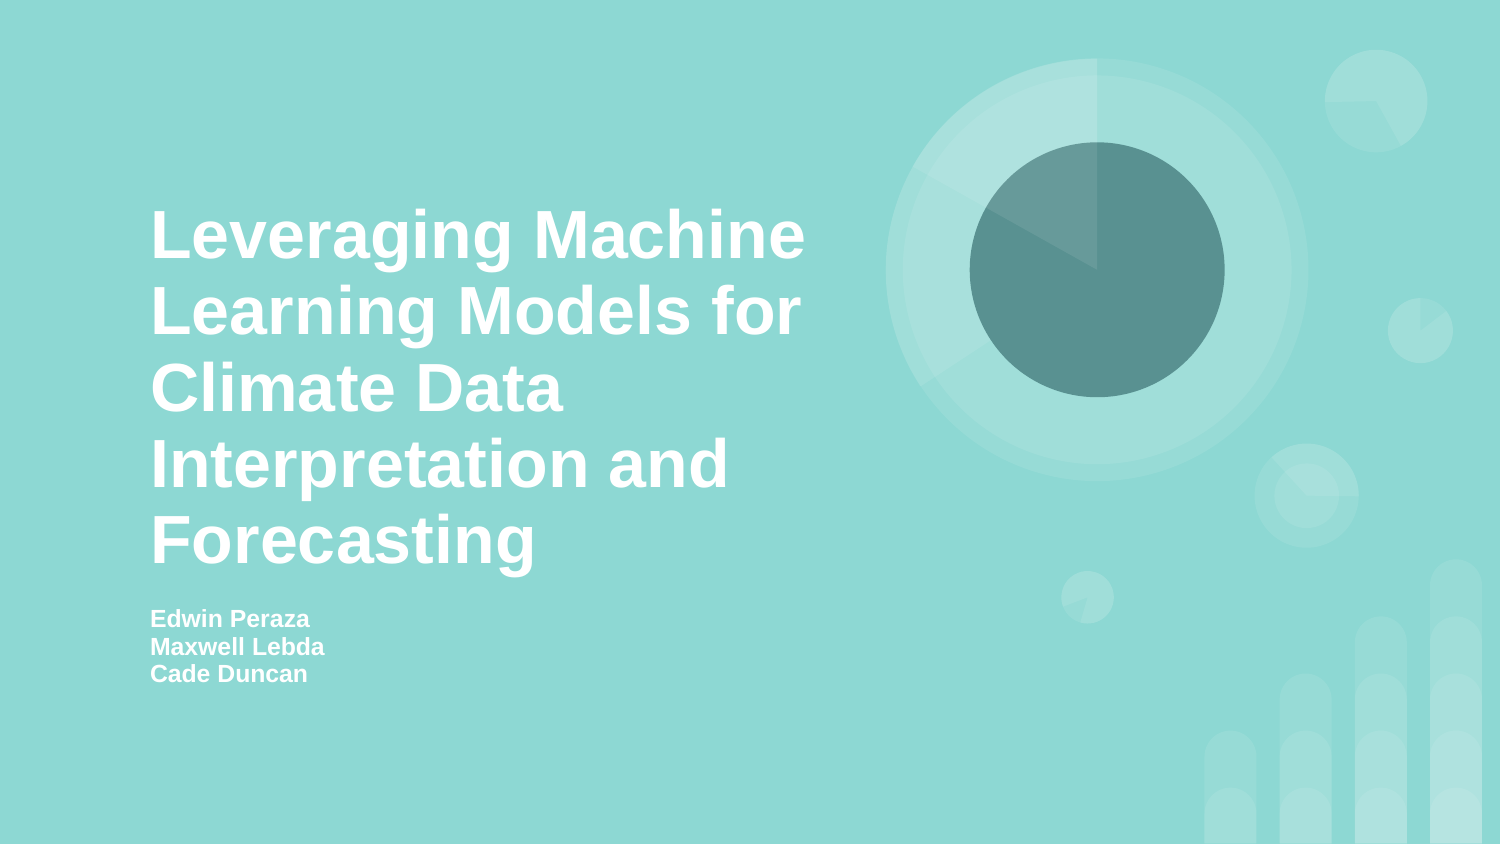

# Leveraging Machine Learning Models for Climate Data Interpretation and Forecasting
Edwin Peraza
Maxwell Lebda
Cade Duncan